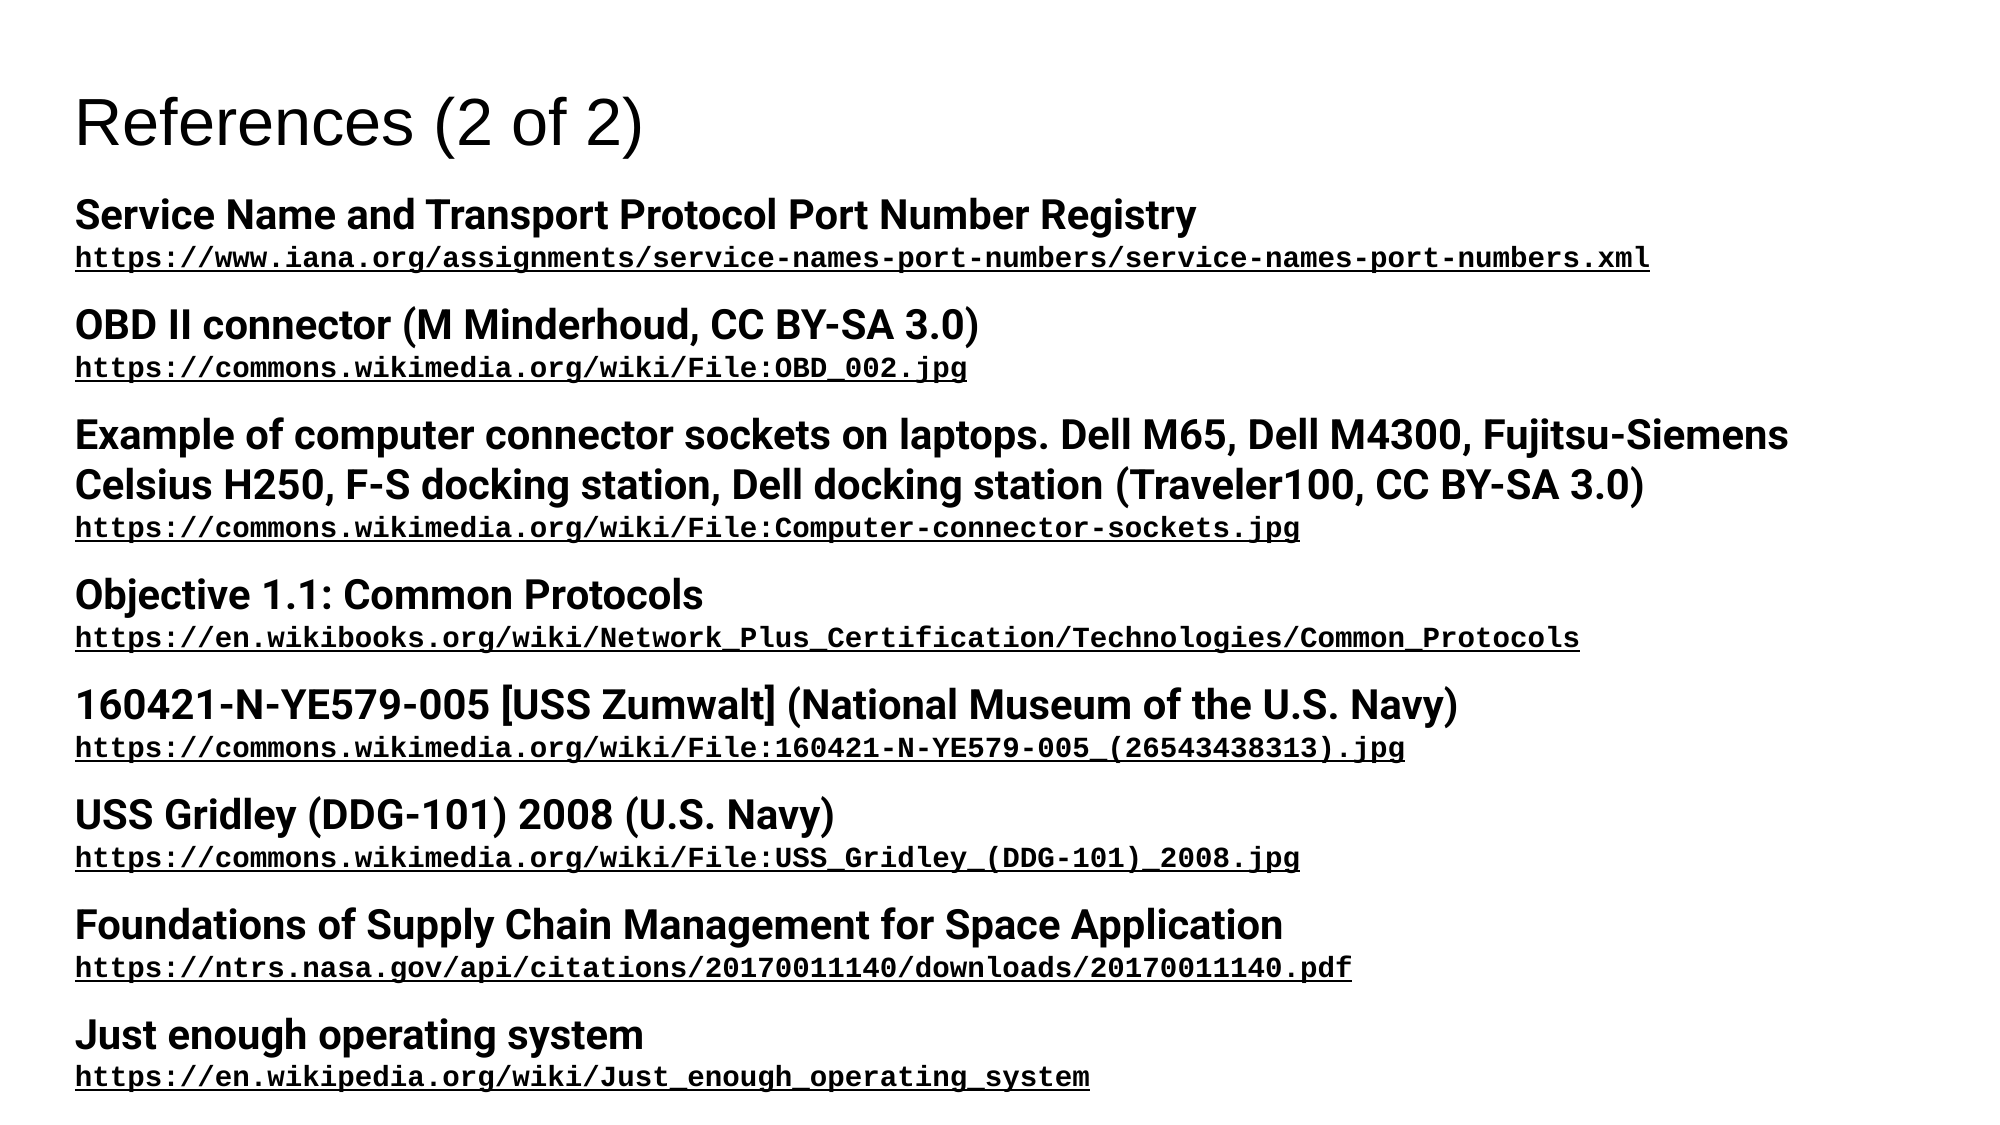

# References (2 of 2)
Service Name and Transport Protocol Port Number Registry
https://www.iana.org/assignments/service-names-port-numbers/service-names-port-numbers.xml
OBD II connector (M Minderhoud, CC BY-SA 3.0)
https://commons.wikimedia.org/wiki/File:OBD_002.jpg
Example of computer connector sockets on laptops. Dell M65, Dell M4300, Fujitsu-Siemens Celsius H250, F-S docking station, Dell docking station (Traveler100, CC BY-SA 3.0)
https://commons.wikimedia.org/wiki/File:Computer-connector-sockets.jpg
Objective 1.1: Common Protocols
https://en.wikibooks.org/wiki/Network_Plus_Certification/Technologies/Common_Protocols
160421-N-YE579-005 [USS Zumwalt] (National Museum of the U.S. Navy)
https://commons.wikimedia.org/wiki/File:160421-N-YE579-005_(26543438313).jpg
USS Gridley (DDG-101) 2008 (U.S. Navy)
https://commons.wikimedia.org/wiki/File:USS_Gridley_(DDG-101)_2008.jpg
Foundations of Supply Chain Management for Space Application
https://ntrs.nasa.gov/api/citations/20170011140/downloads/20170011140.pdf
Just enough operating system
https://en.wikipedia.org/wiki/Just_enough_operating_system